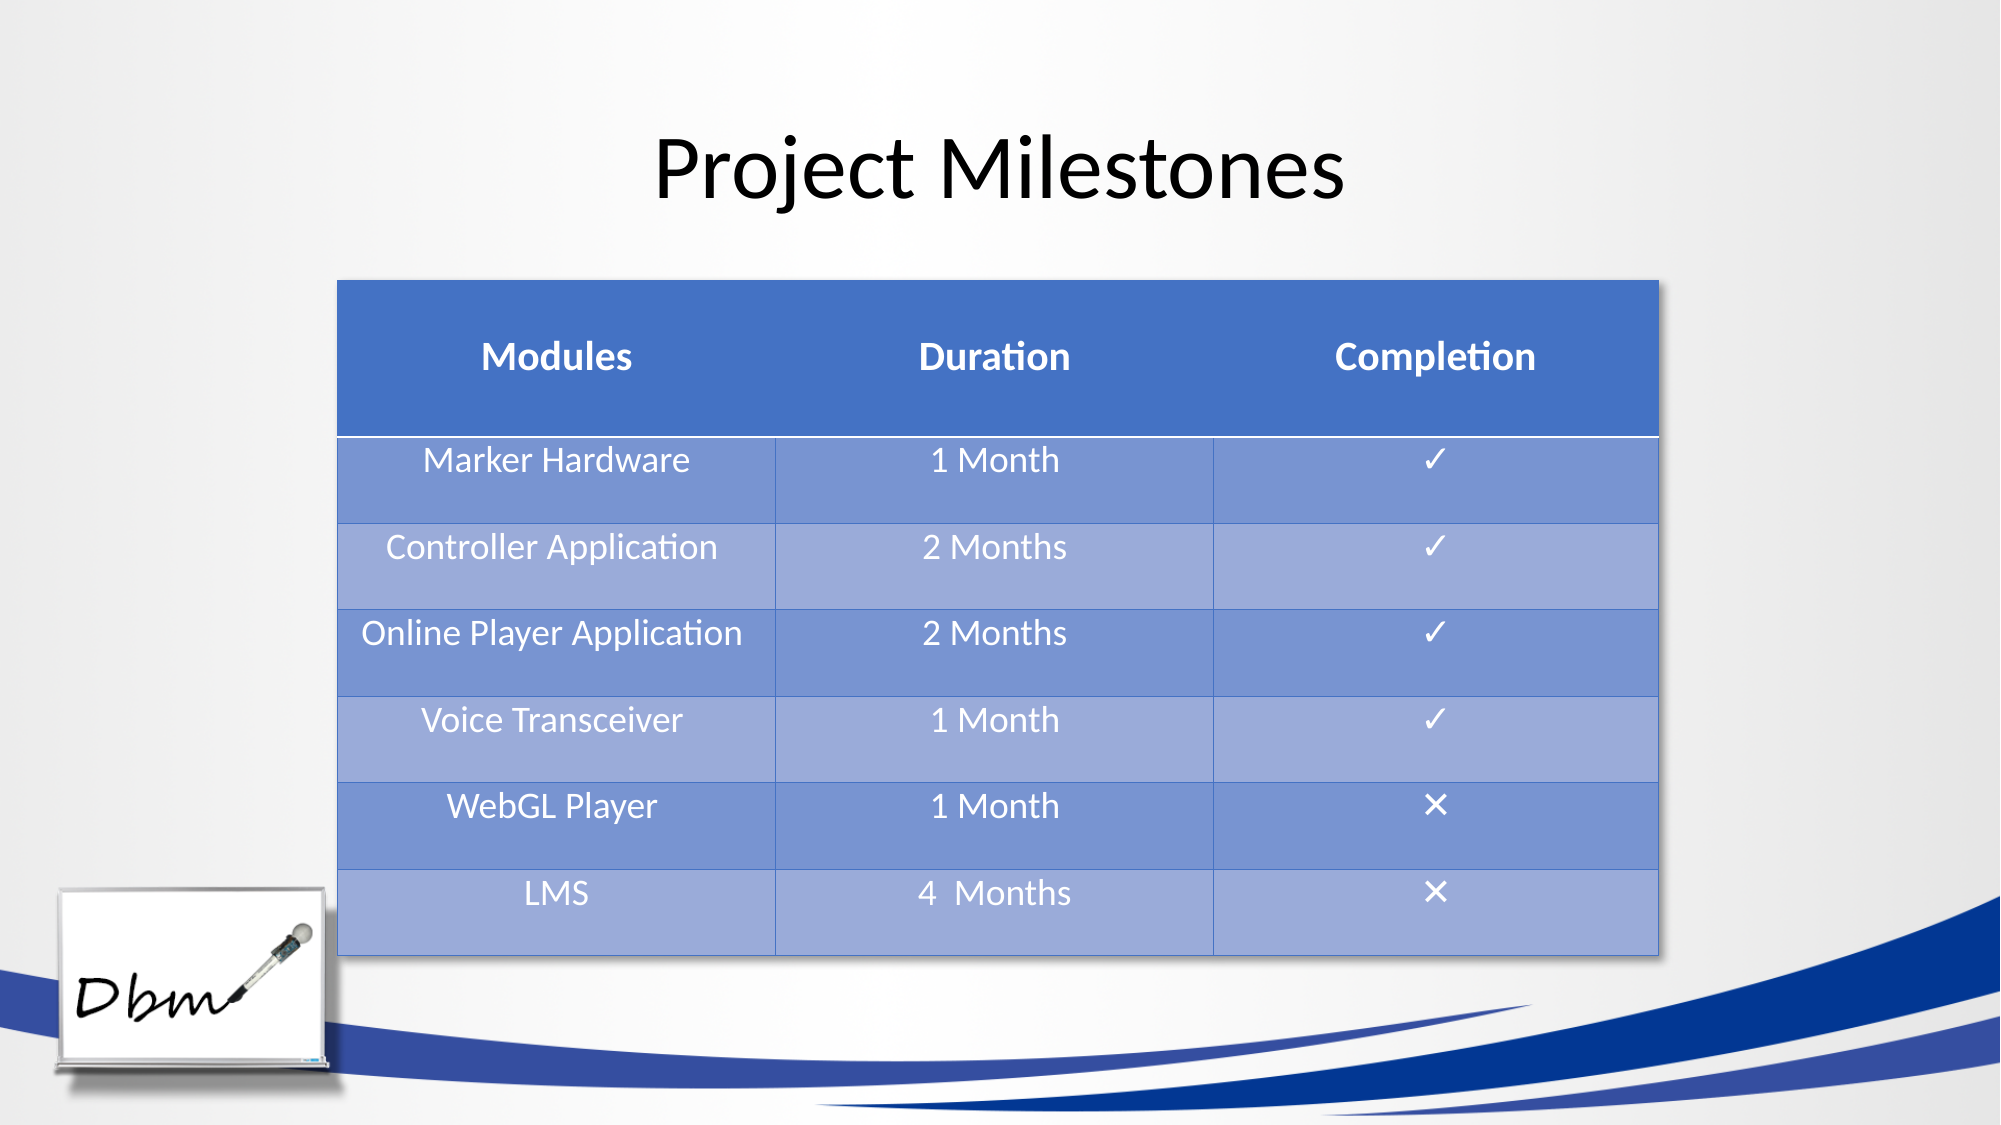

# Project Milestones
| Modules | Duration | Completion |
| --- | --- | --- |
| Marker Hardware | 1 Month | ✓ |
| Controller Application | 2 Months | ✓ |
| Online Player Application | 2 Months | ✓ |
| Voice Transceiver | 1 Month | ✓ |
| WebGL Player | 1 Month | ✕ |
| LMS | 4 Months | ✕ |